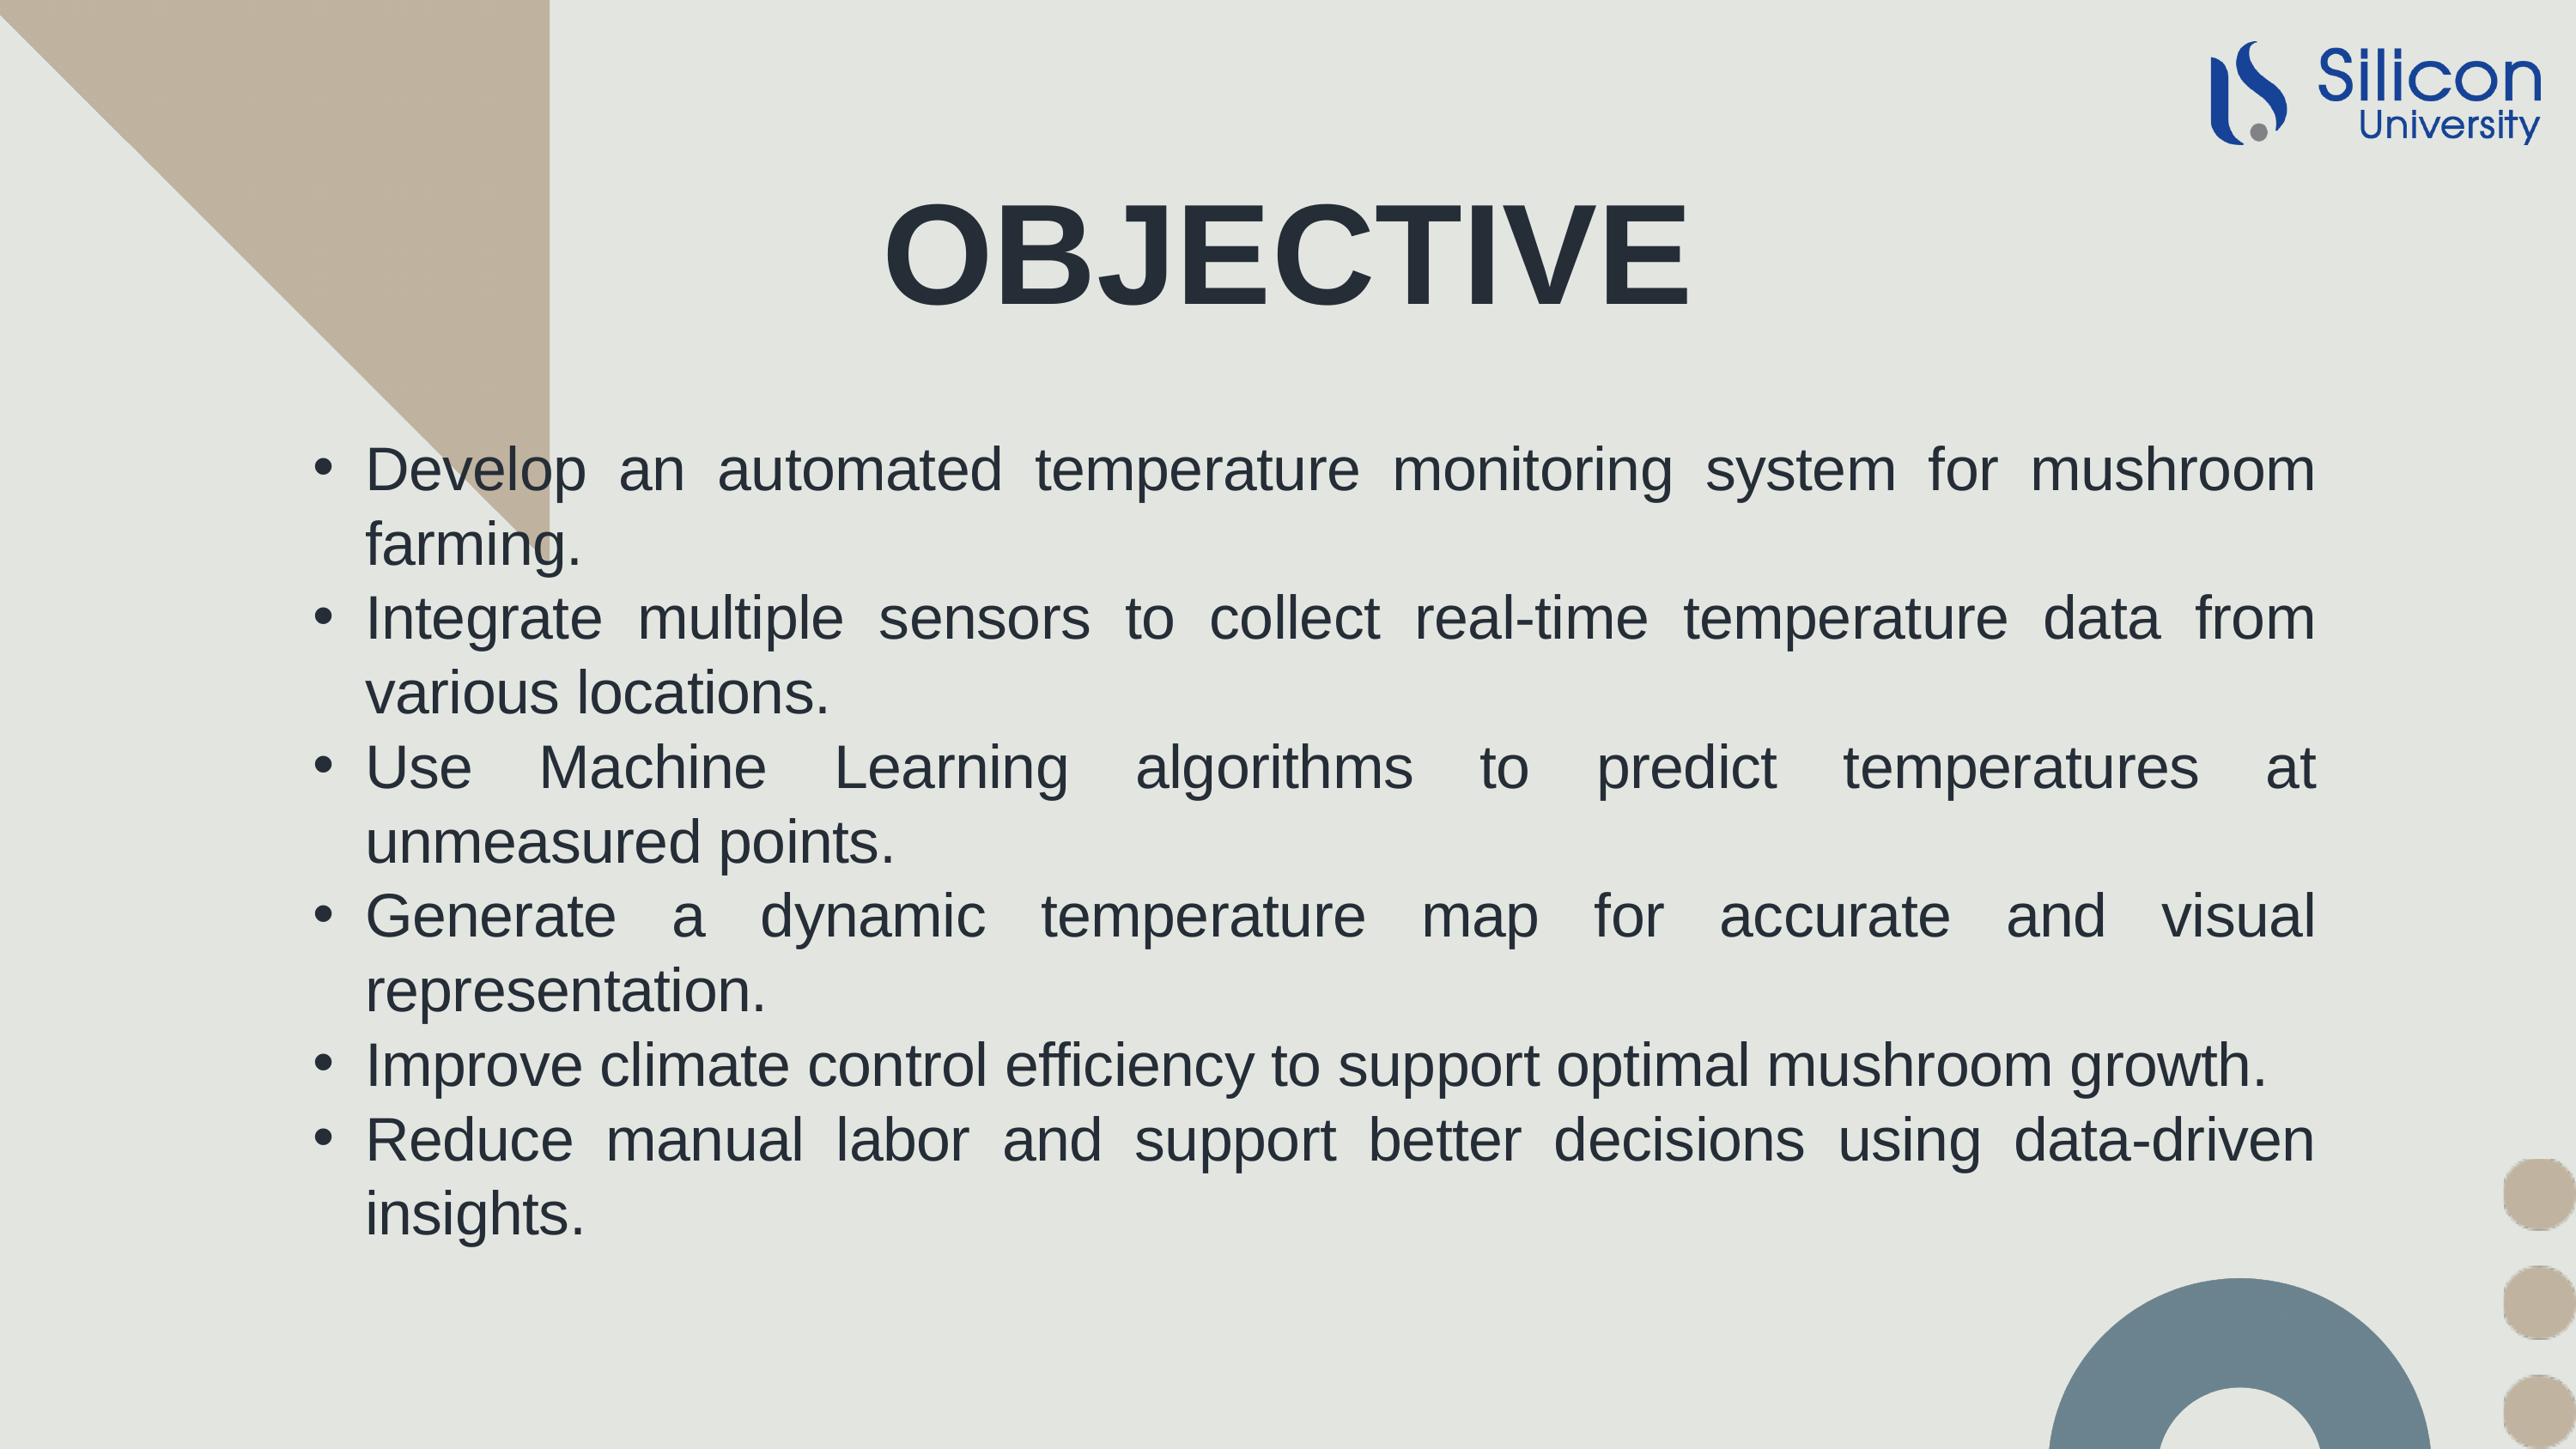

OBJECTIVE
Develop an automated temperature monitoring system for mushroom farming.
Integrate multiple sensors to collect real-time temperature data from various locations.
Use Machine Learning algorithms to predict temperatures at unmeasured points.
Generate a dynamic temperature map for accurate and visual representation.
Improve climate control efficiency to support optimal mushroom growth.
Reduce manual labor and support better decisions using data-driven insights.